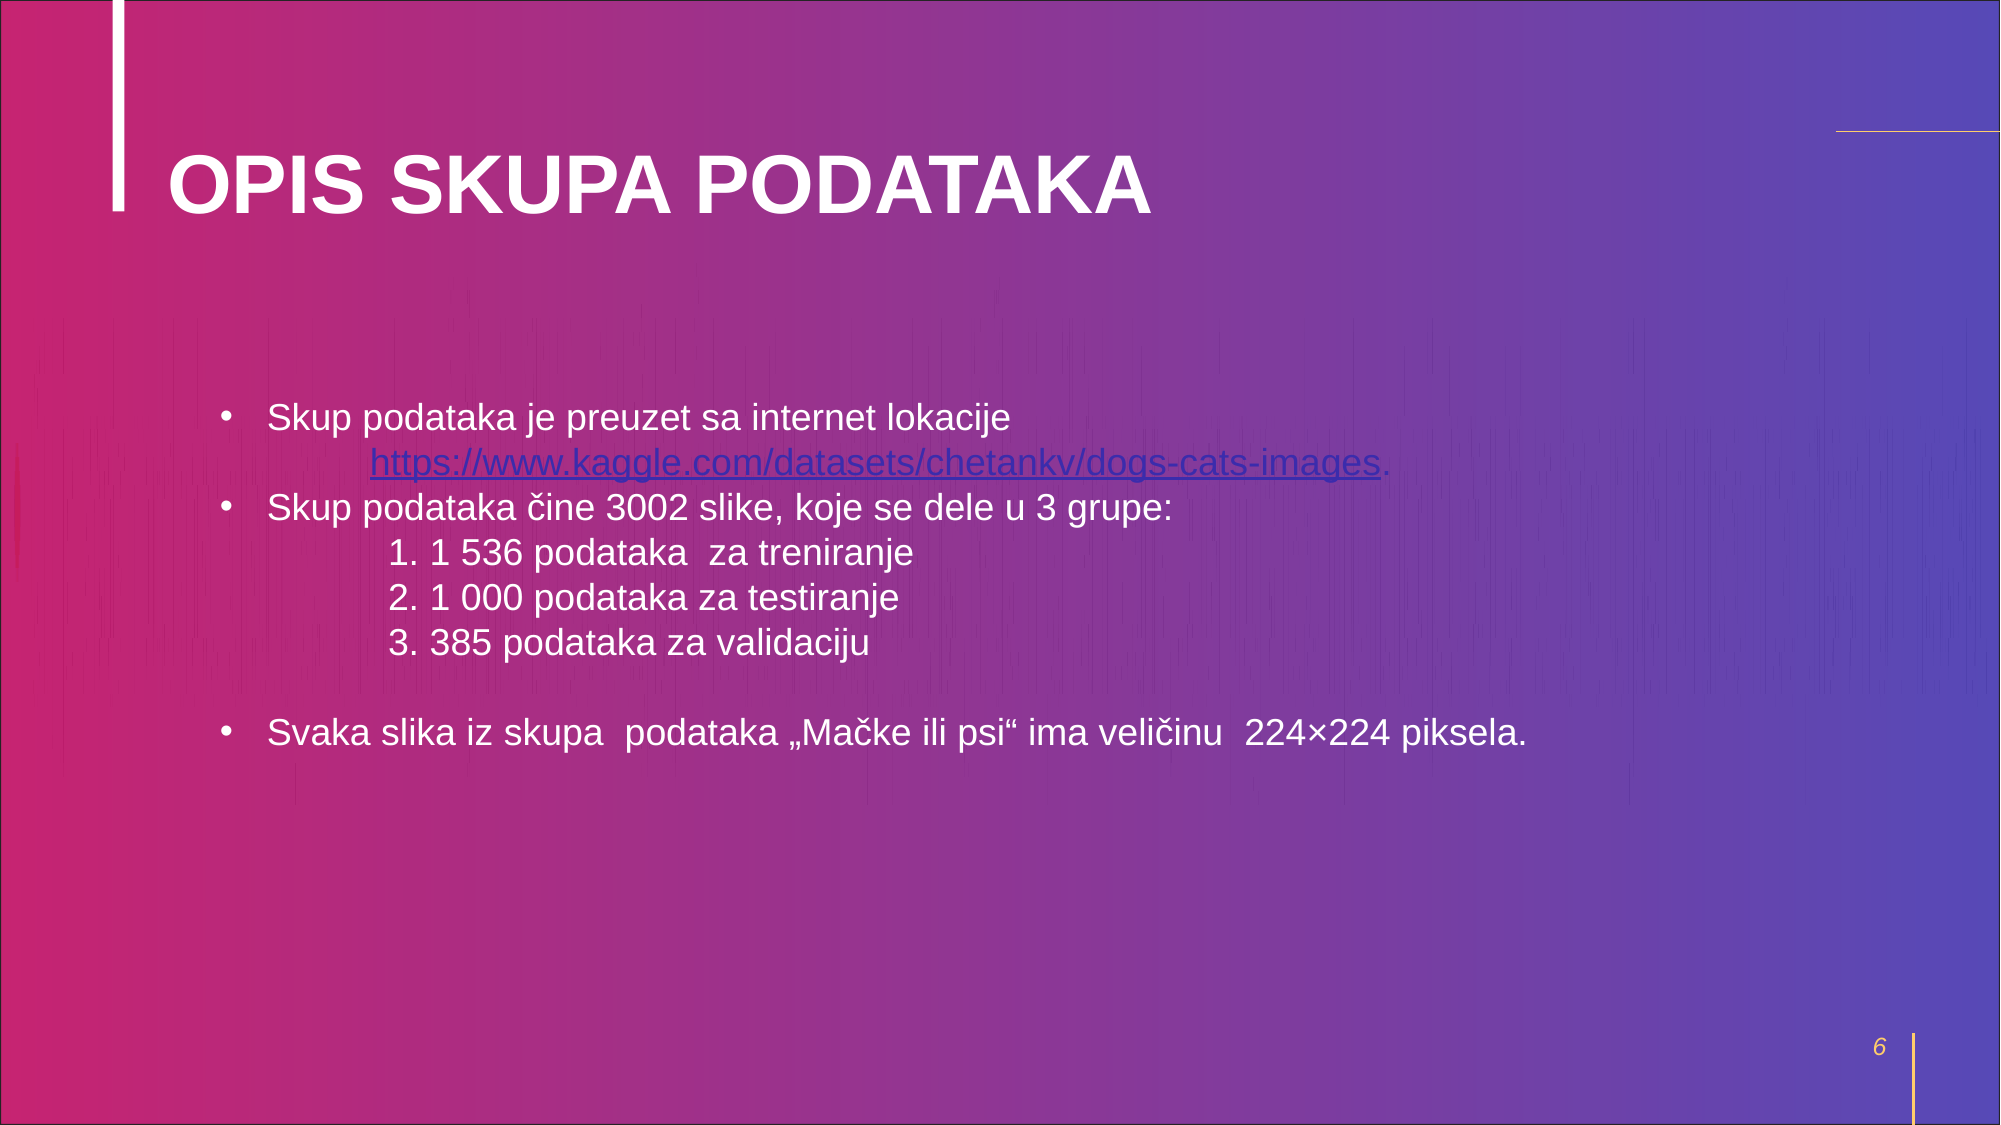

# OPIS SKUPA PODATAKA
Skup podataka je preuzet sa internet lokacije
https://www.kaggle.com/datasets/chetankv/dogs-cats-images.
Skup podataka čine 3002 slike, koje se dele u 3 grupe:
                1. 1 536 podataka  za treniranje
                2. 1 000 podataka za testiranje
                3. 385 podataka za validaciju

Svaka slika iz skupa  podataka „Mačke ili psi“ ima veličinu  224×224 piksela.

6